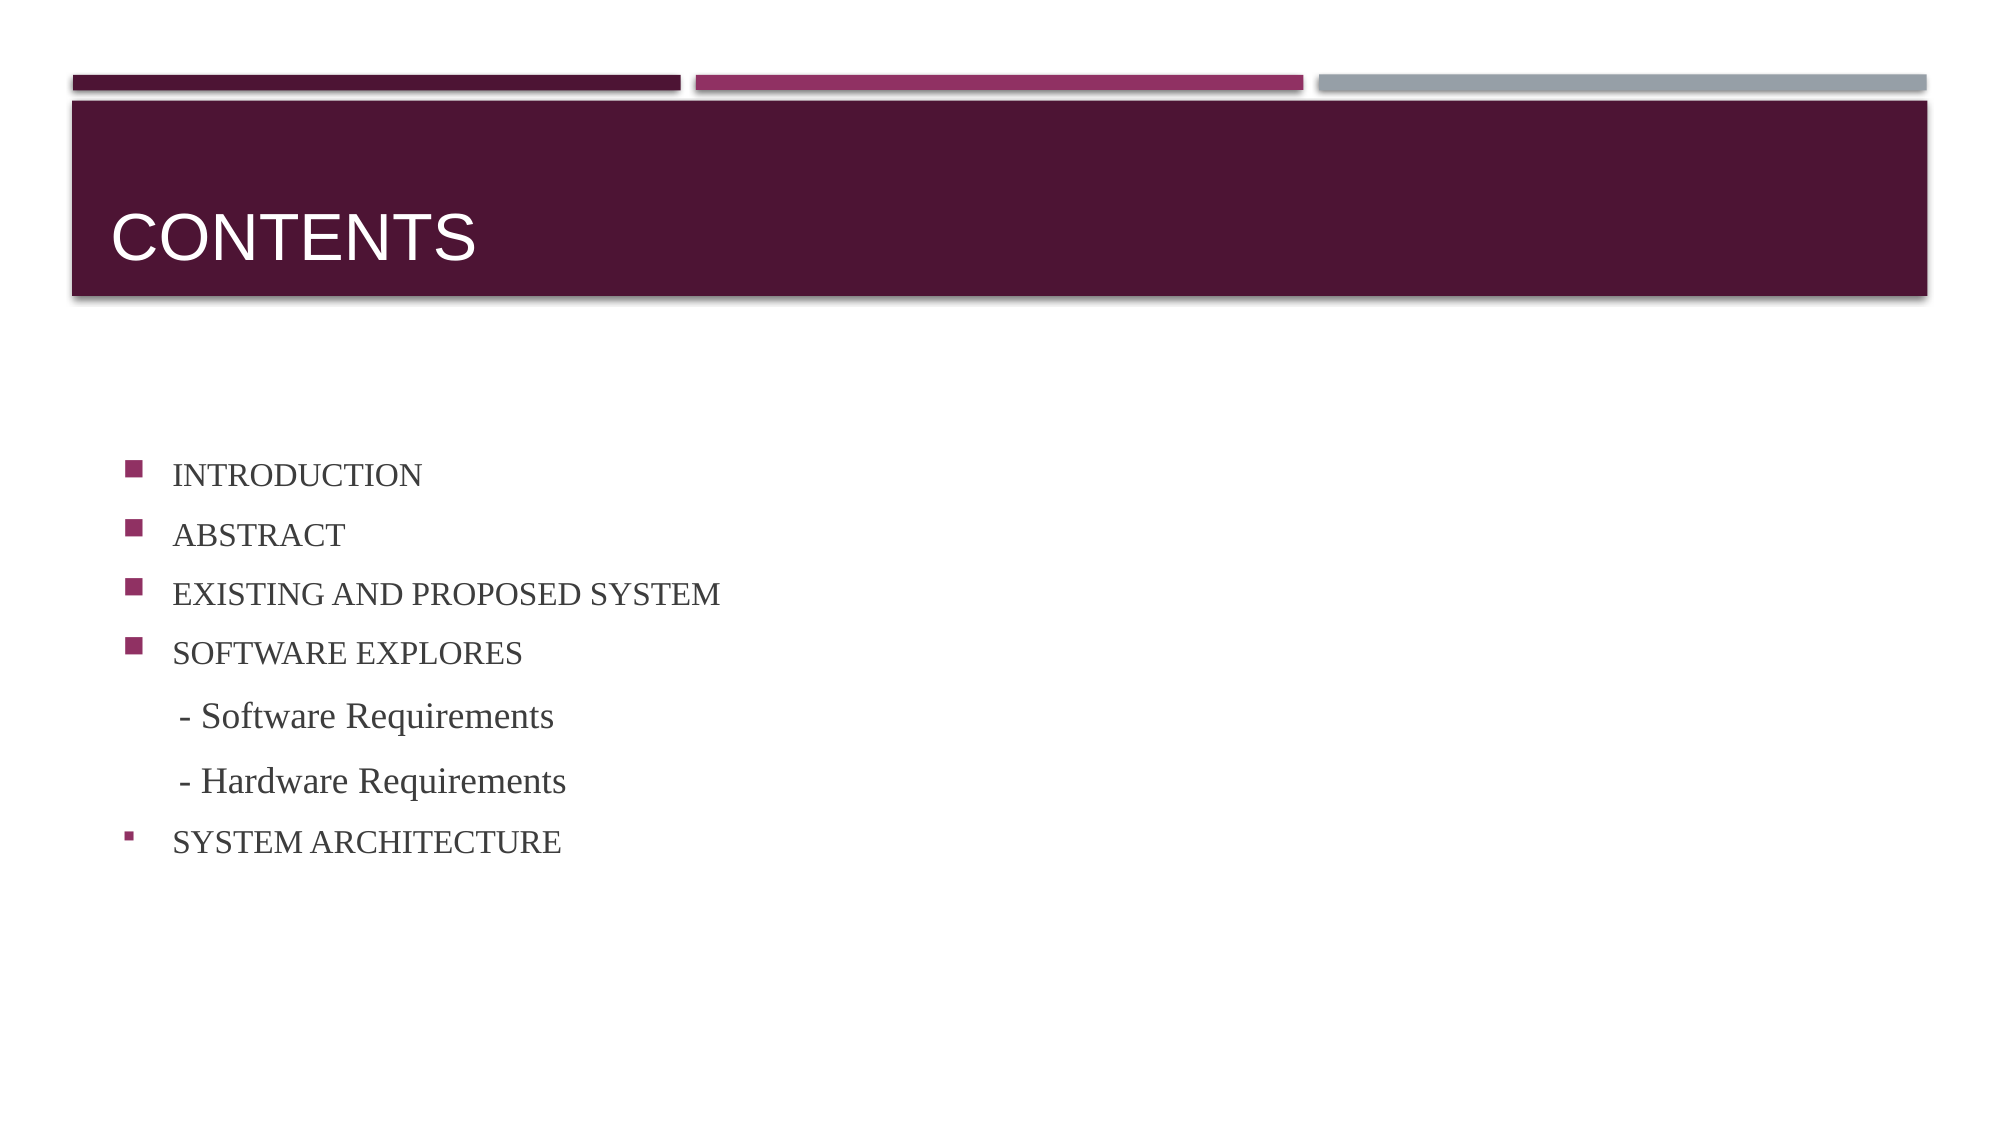

# Contents
INTRODUCTION
ABSTRACT
EXISTING AND PROPOSED SYSTEM
SOFTWARE EXPLORES
      - Software Requirements
      - Hardware Requirements
SYSTEM ARCHITECTURE